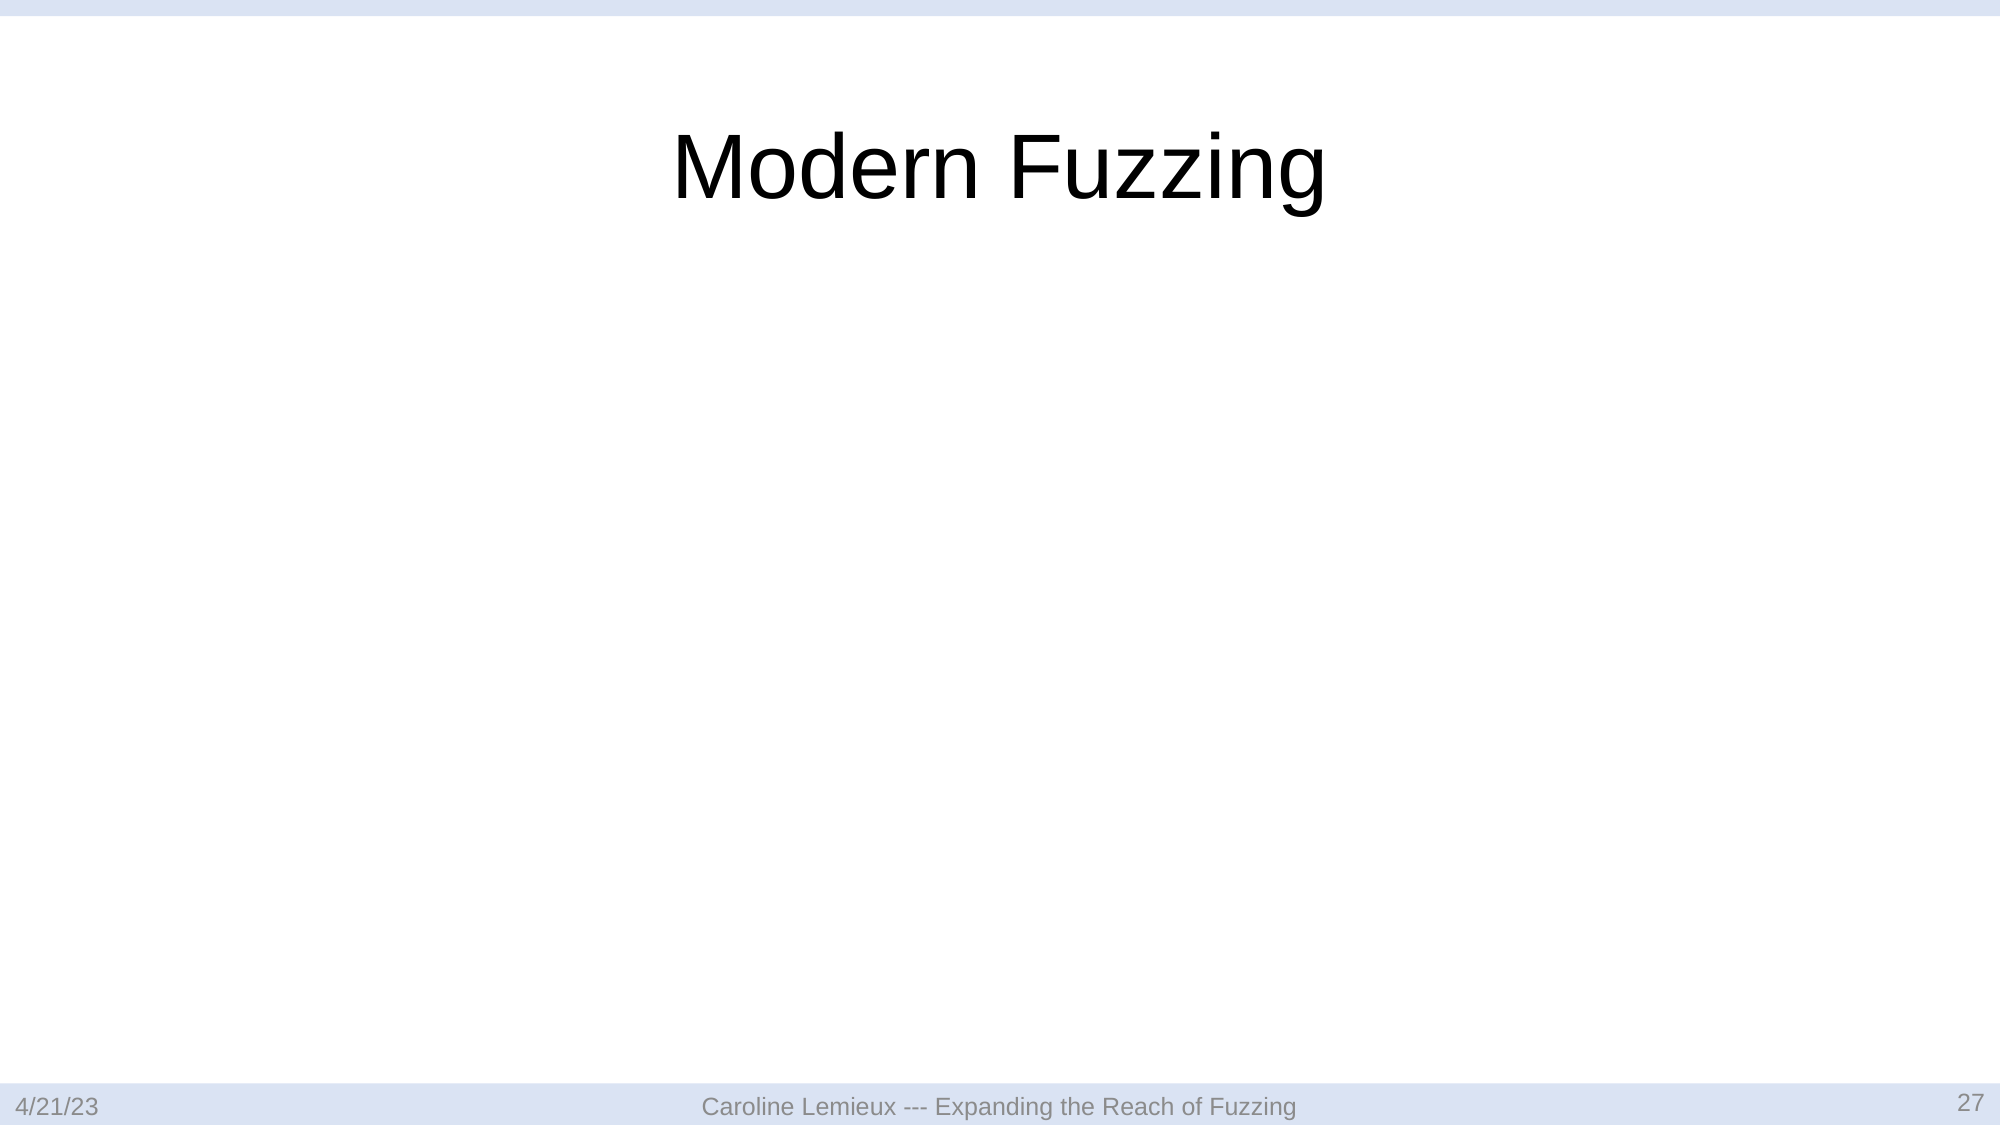

# Modern Fuzzing
27
4/21/23
Caroline Lemieux --- Expanding the Reach of Fuzzing